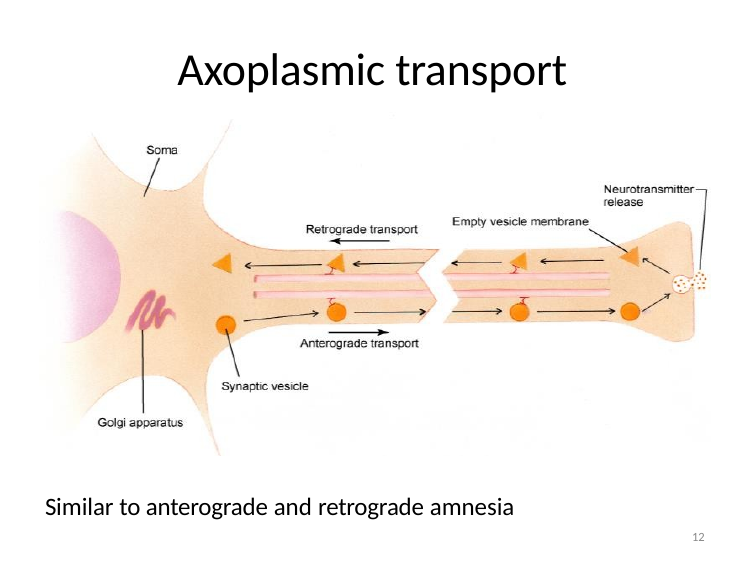

# Axoplasmic transport

Similar to anterograde and retrograde amnesia
12